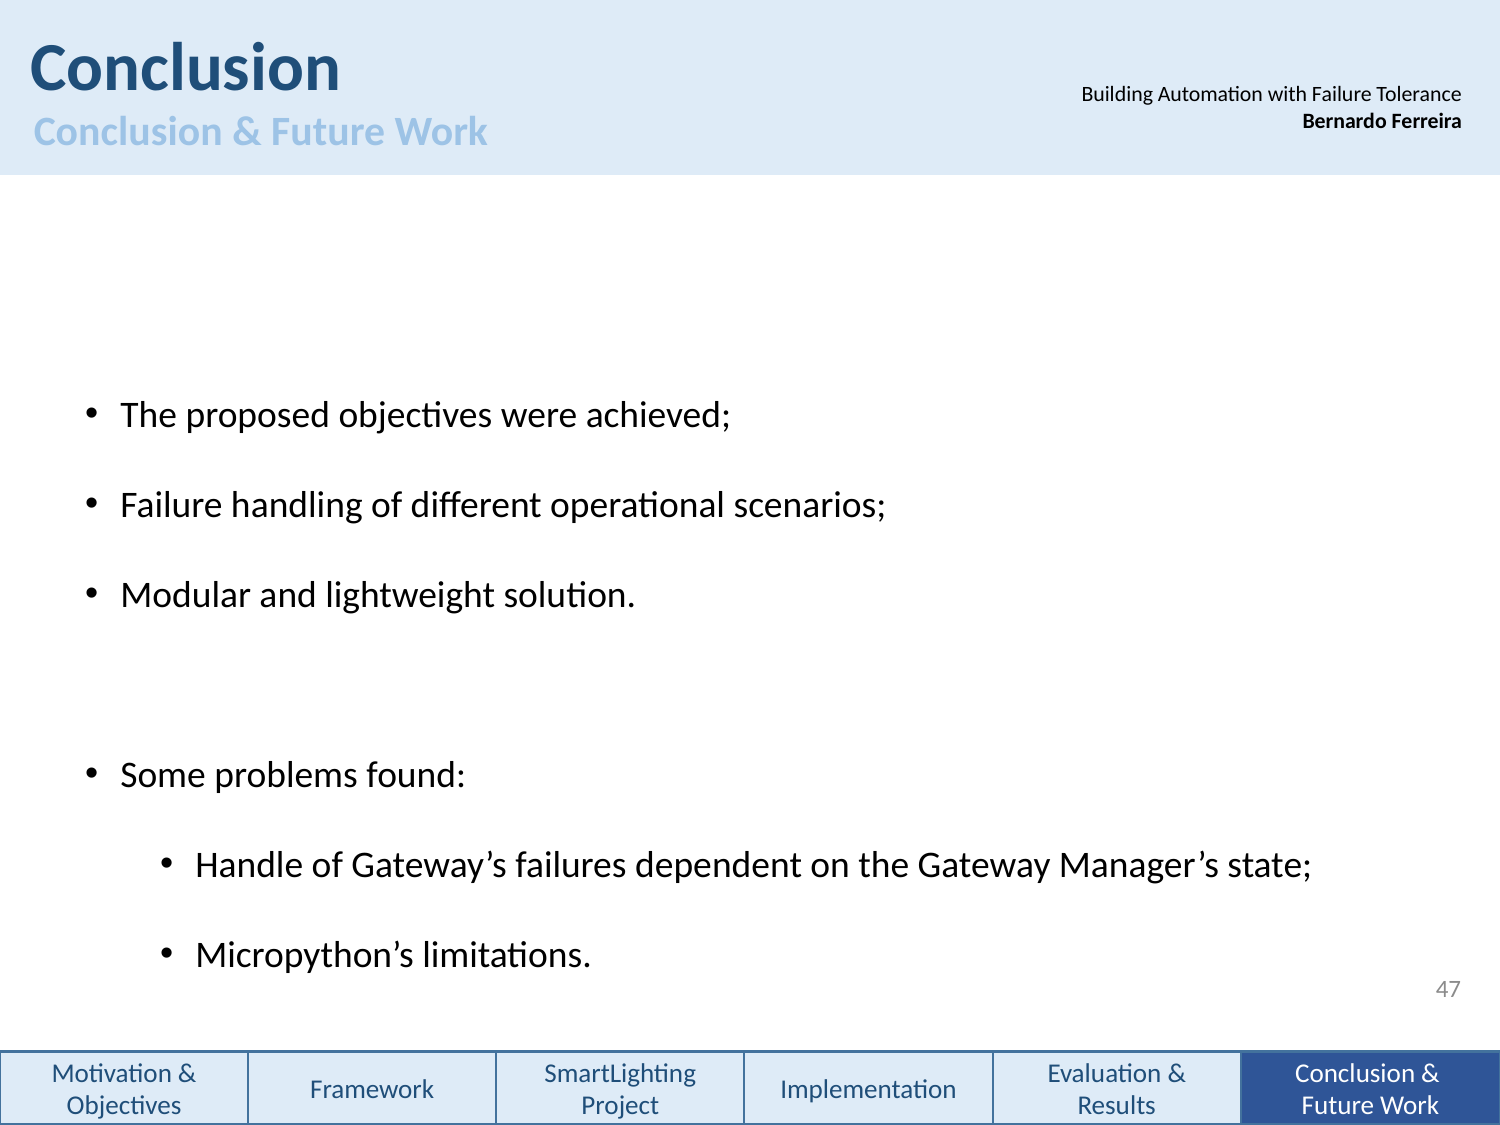

Conclusion
  Conclusion & Future Work
Building Automation with Failure Tolerance
		Bernardo Ferreira
The proposed objectives were achieved;
Failure handling of different operational scenarios;
Modular and lightweight solution.

Some problems found:
Handle of Gateway’s failures dependent on the Gateway Manager’s state;
Micropython’s limitations.
47
Motivation & Objectives
Framework
SmartLighting Project
Implementation
Evaluation &
Results
Conclusion &
Future Work